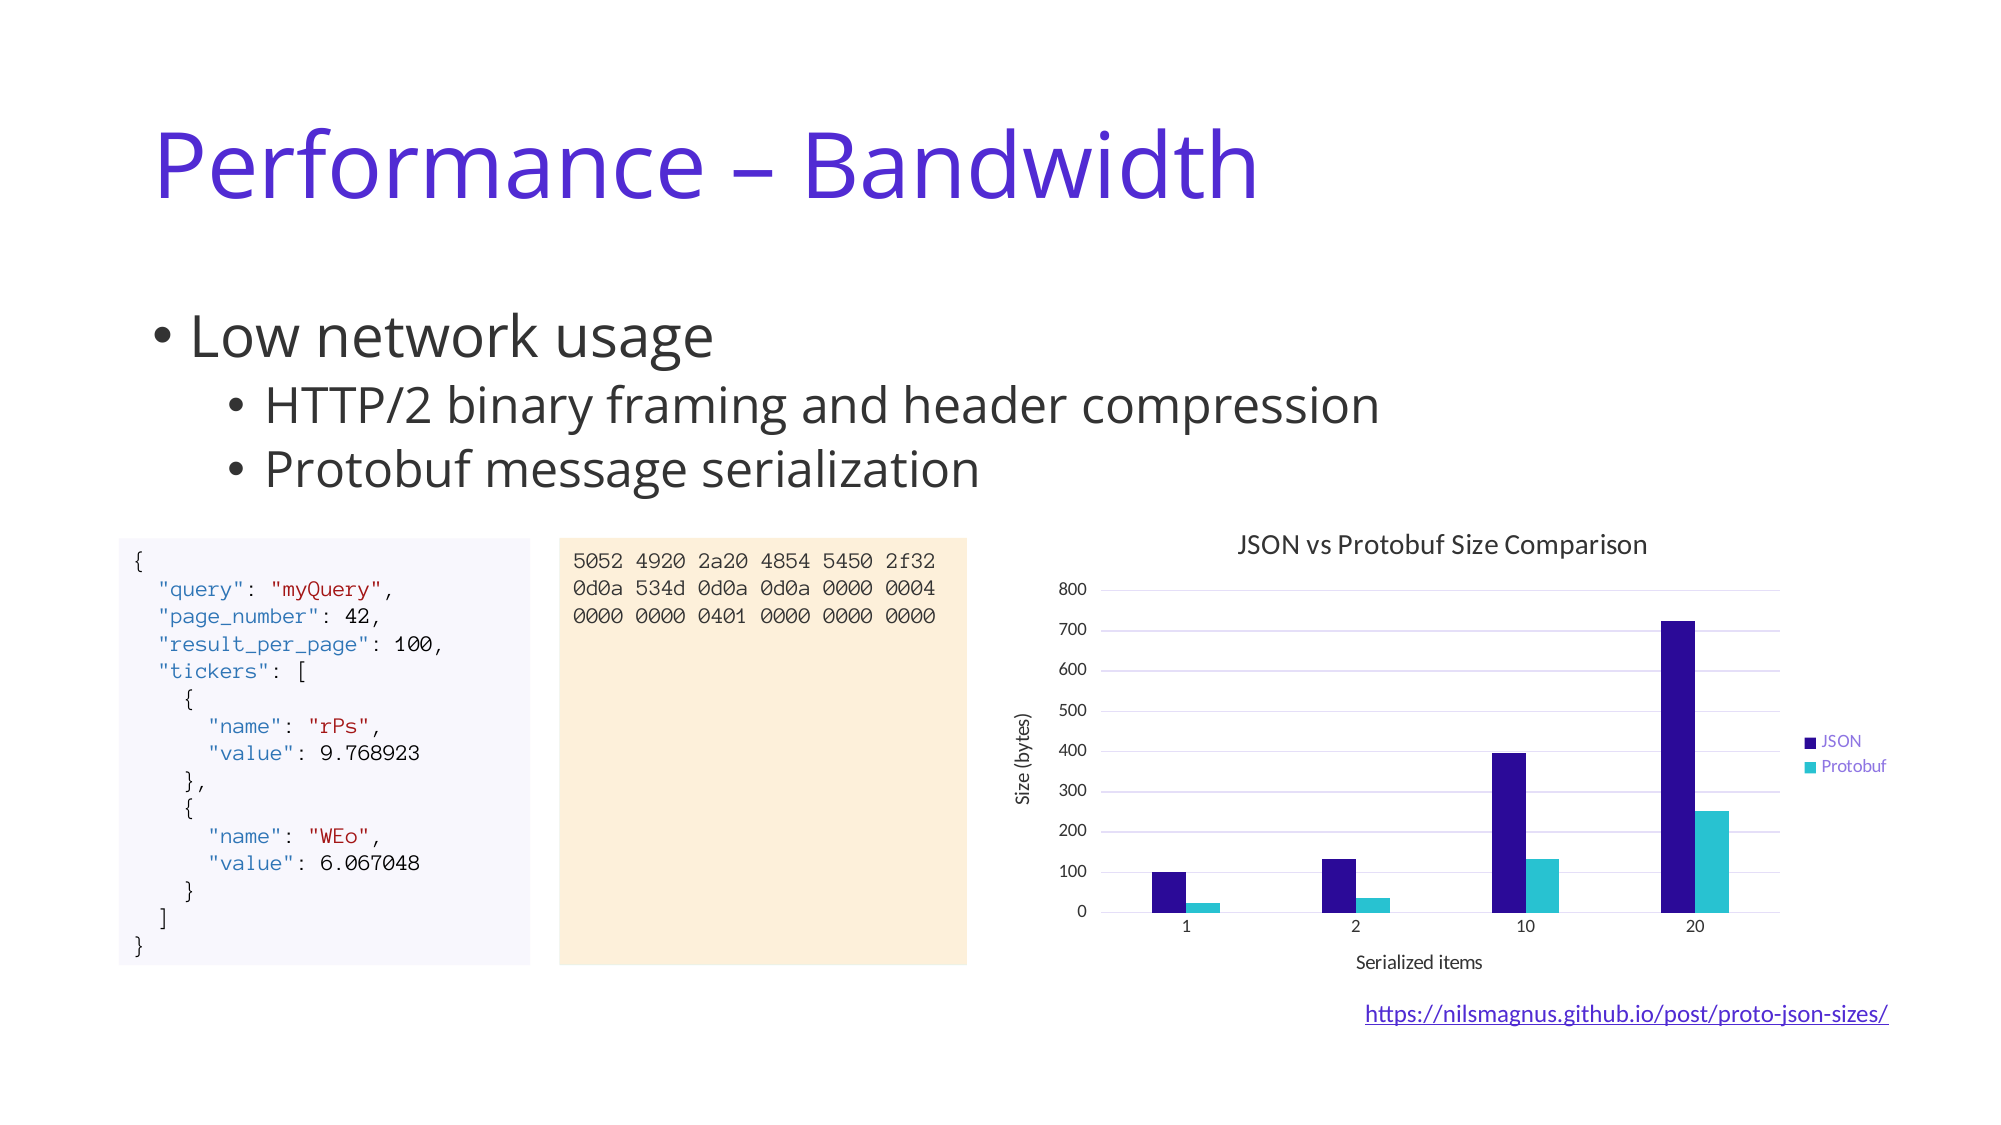

# Performance – Bandwidth
Low network usage
HTTP/2 binary framing and header compression
Protobuf message serialization

### Chart: JSON vs Protobuf Size Comparison

| Category | JSON | Protobuf |
|---|---|---|
| 1 | 102.0 | 25.0 |
| 2 | 133.0 | 37.0 |
| 10 | 396.0 | 133.0 |
| 20 | 724.0 | 253.0 |
5052 4920 2a20 4854 5450 2f32
0d0a 534d 0d0a 0d0a 0000 0004
0000 0000 0401 0000 0000 0000

{
  "query": "myQuery",
  "page_number": 42,
  "result_per_page": 100,
  "tickers": [
    {
      "name": "rPs",
      "value": 9.768923
    },
    {
      "name": "WEo",
      "value": 6.067048
    }
  ]
}
syntax = "proto3";

package sample;

message Test {
  string query = 1;
  int32 page_number = 2;
  int32 result_per_page = 3;
  repeated Ticker tickers = 4;
}

message Ticker {
  string name = 1;
  float value = 2;
}
https://nilsmagnus.github.io/post/proto-json-sizes/